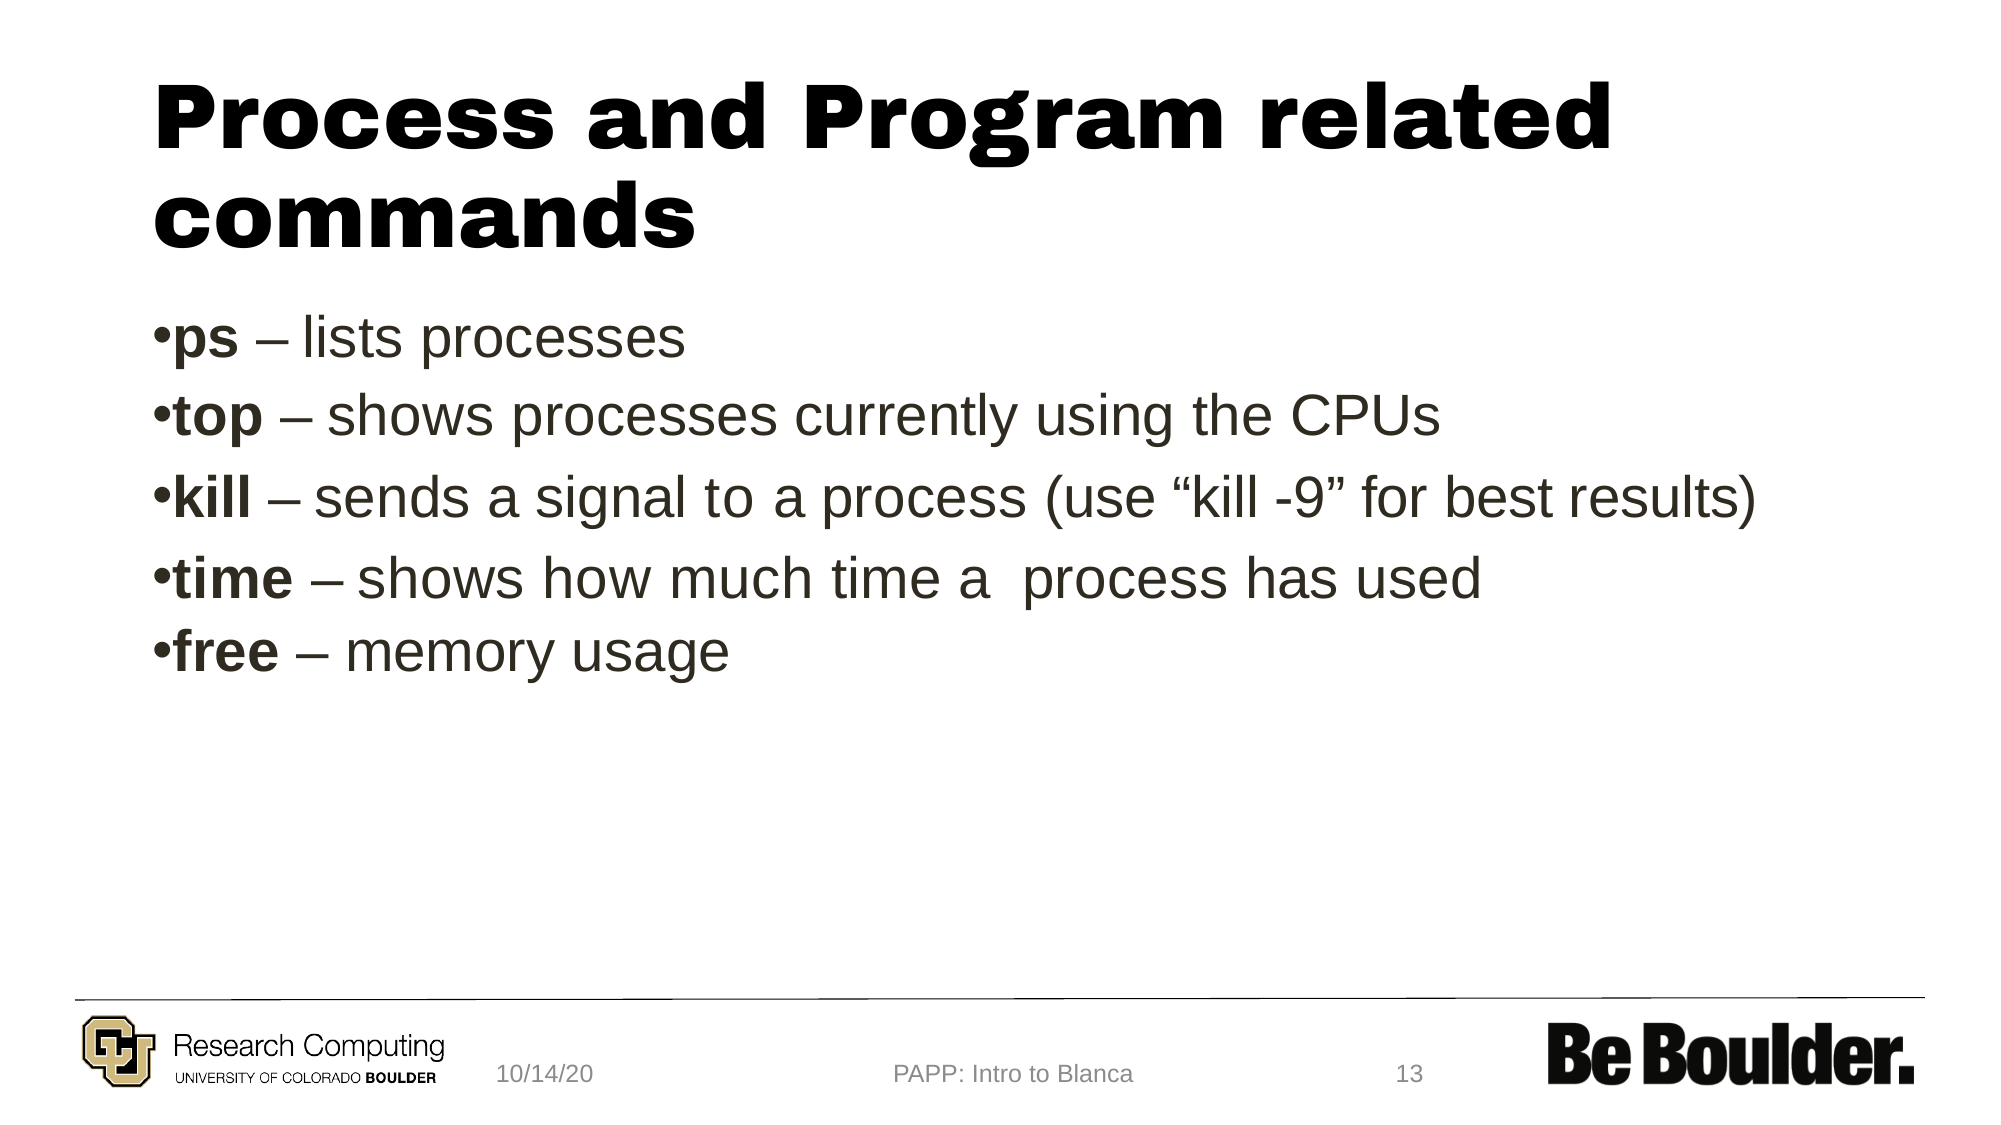

# Process and Program related  commands
ps – lists processes
top – shows processes currently using the CPUs
kill – sends a signal to a process (use “kill -9” for best results)
time – shows how much time a  process has used
free – memory usage

10/14/20
PAPP: Intro to Blanca
13